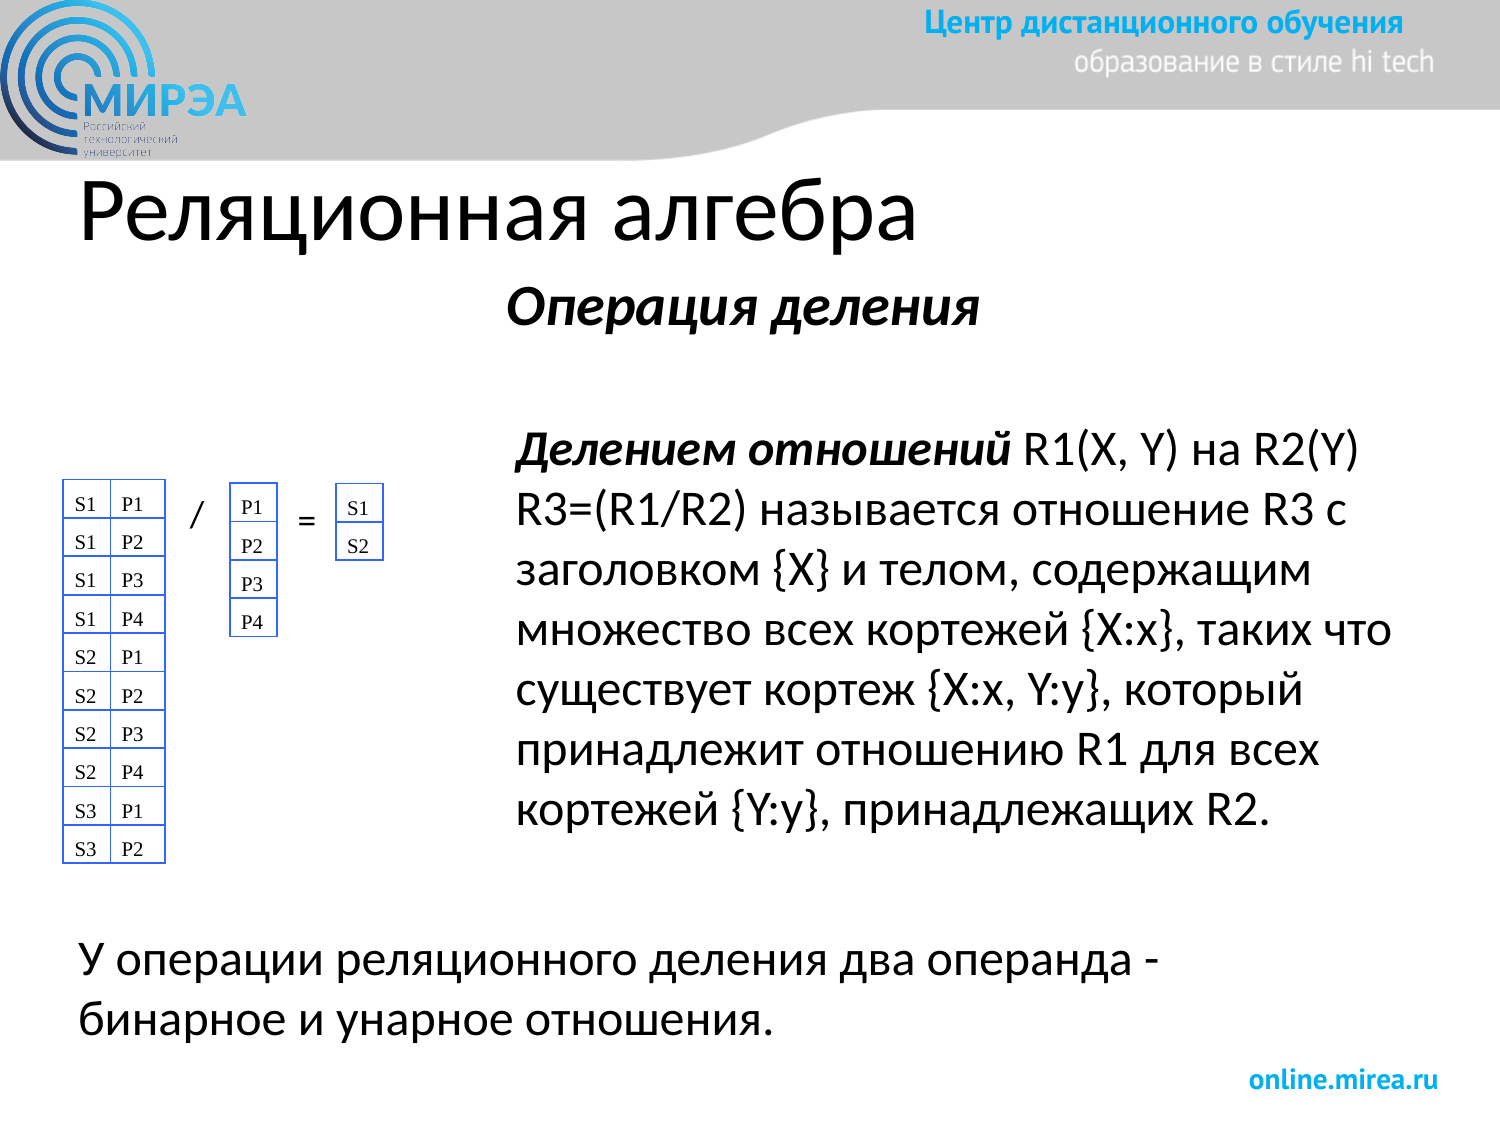

# Реляционная алгебра
Операция деления
Делением отношений R1(Х, Y) на R2(Y) R3=(R1/R2) называется отношение R3 с заголовком {X} и телом, содержащим множество всех кортежей {X:x}, таких что существует кортеж {X:x, Y:y}, который принадлежит отношению R1 для всех кортежей {Y:y}, принадлежащих R2.
| S1 | P1 |
| --- | --- |
| S1 | P2 |
| S1 | P3 |
| S1 | P4 |
| S2 | P1 |
| S2 | P2 |
| S2 | P3 |
| S2 | P4 |
| S3 | P1 |
| S3 | P2 |
/
| P1 |
| --- |
| P2 |
| P3 |
| P4 |
| S1 |
| --- |
| S2 |
=
У операции реляционного деления два операнда - бинарное и унарное отношения.